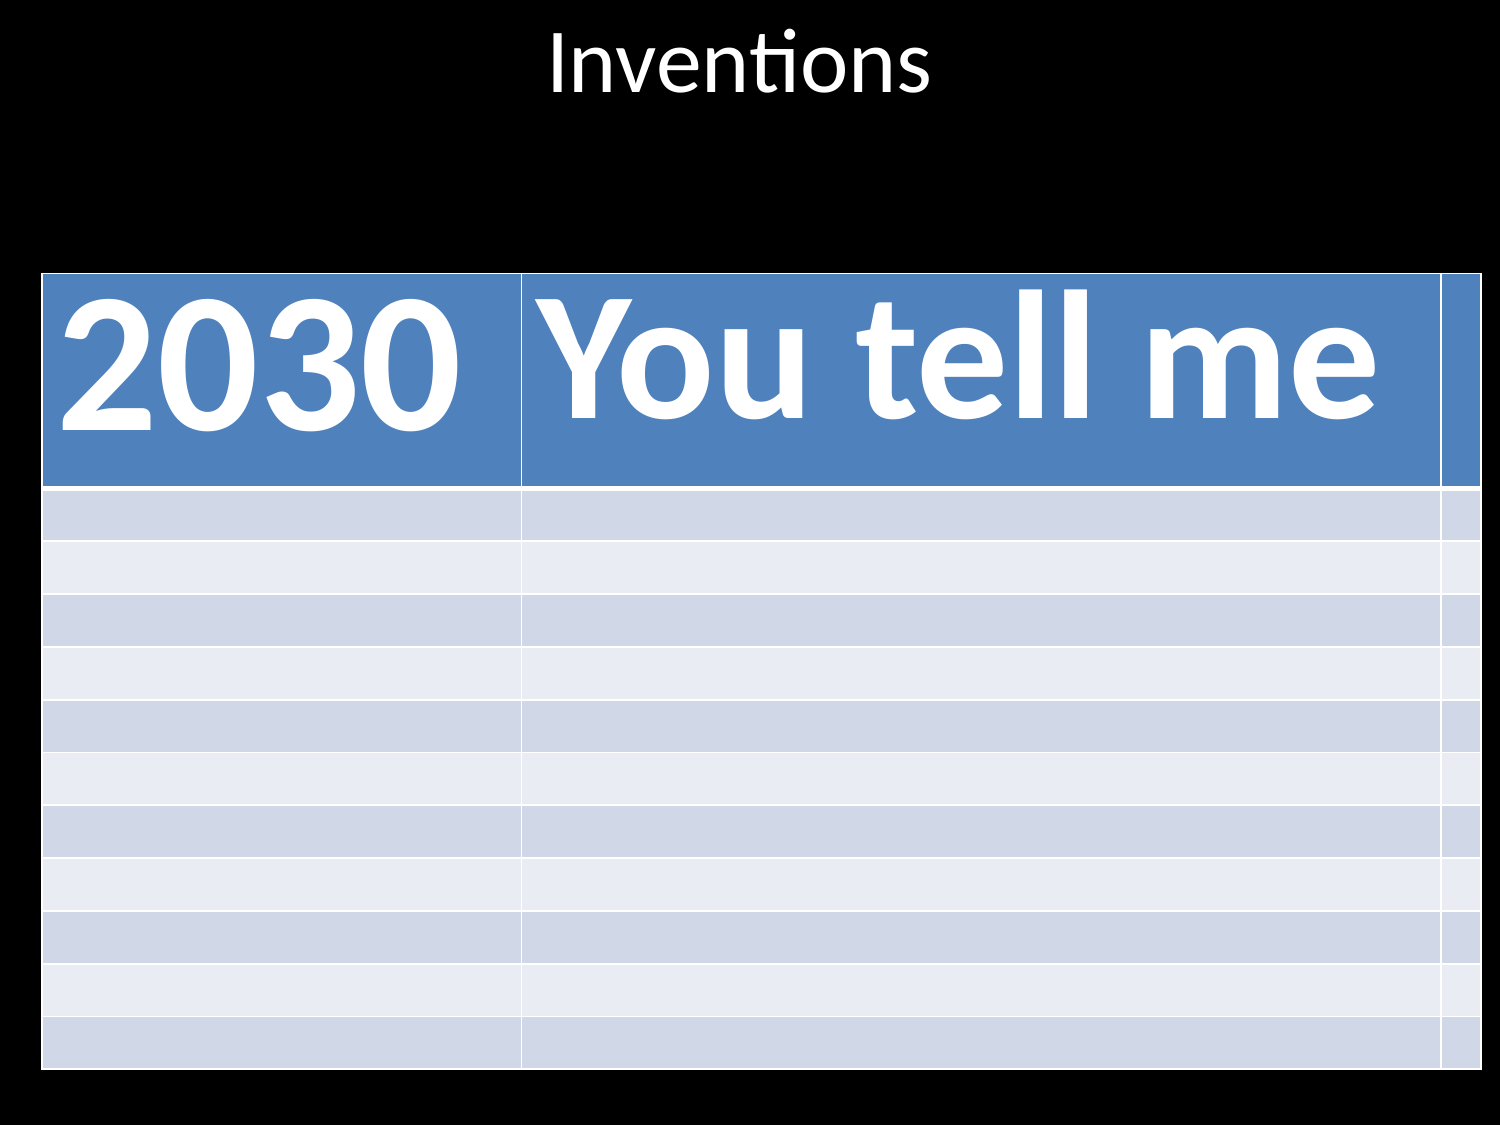

# Inventions
| 2030 | You tell me |  |
| --- | --- | --- |
|  |  |  |
|  |  |  |
|  |  |  |
|  |  |  |
|  |  |  |
|  |  |  |
|  |  |  |
|  |  |  |
|  |  |  |
|  |  |  |
|  |  |  |